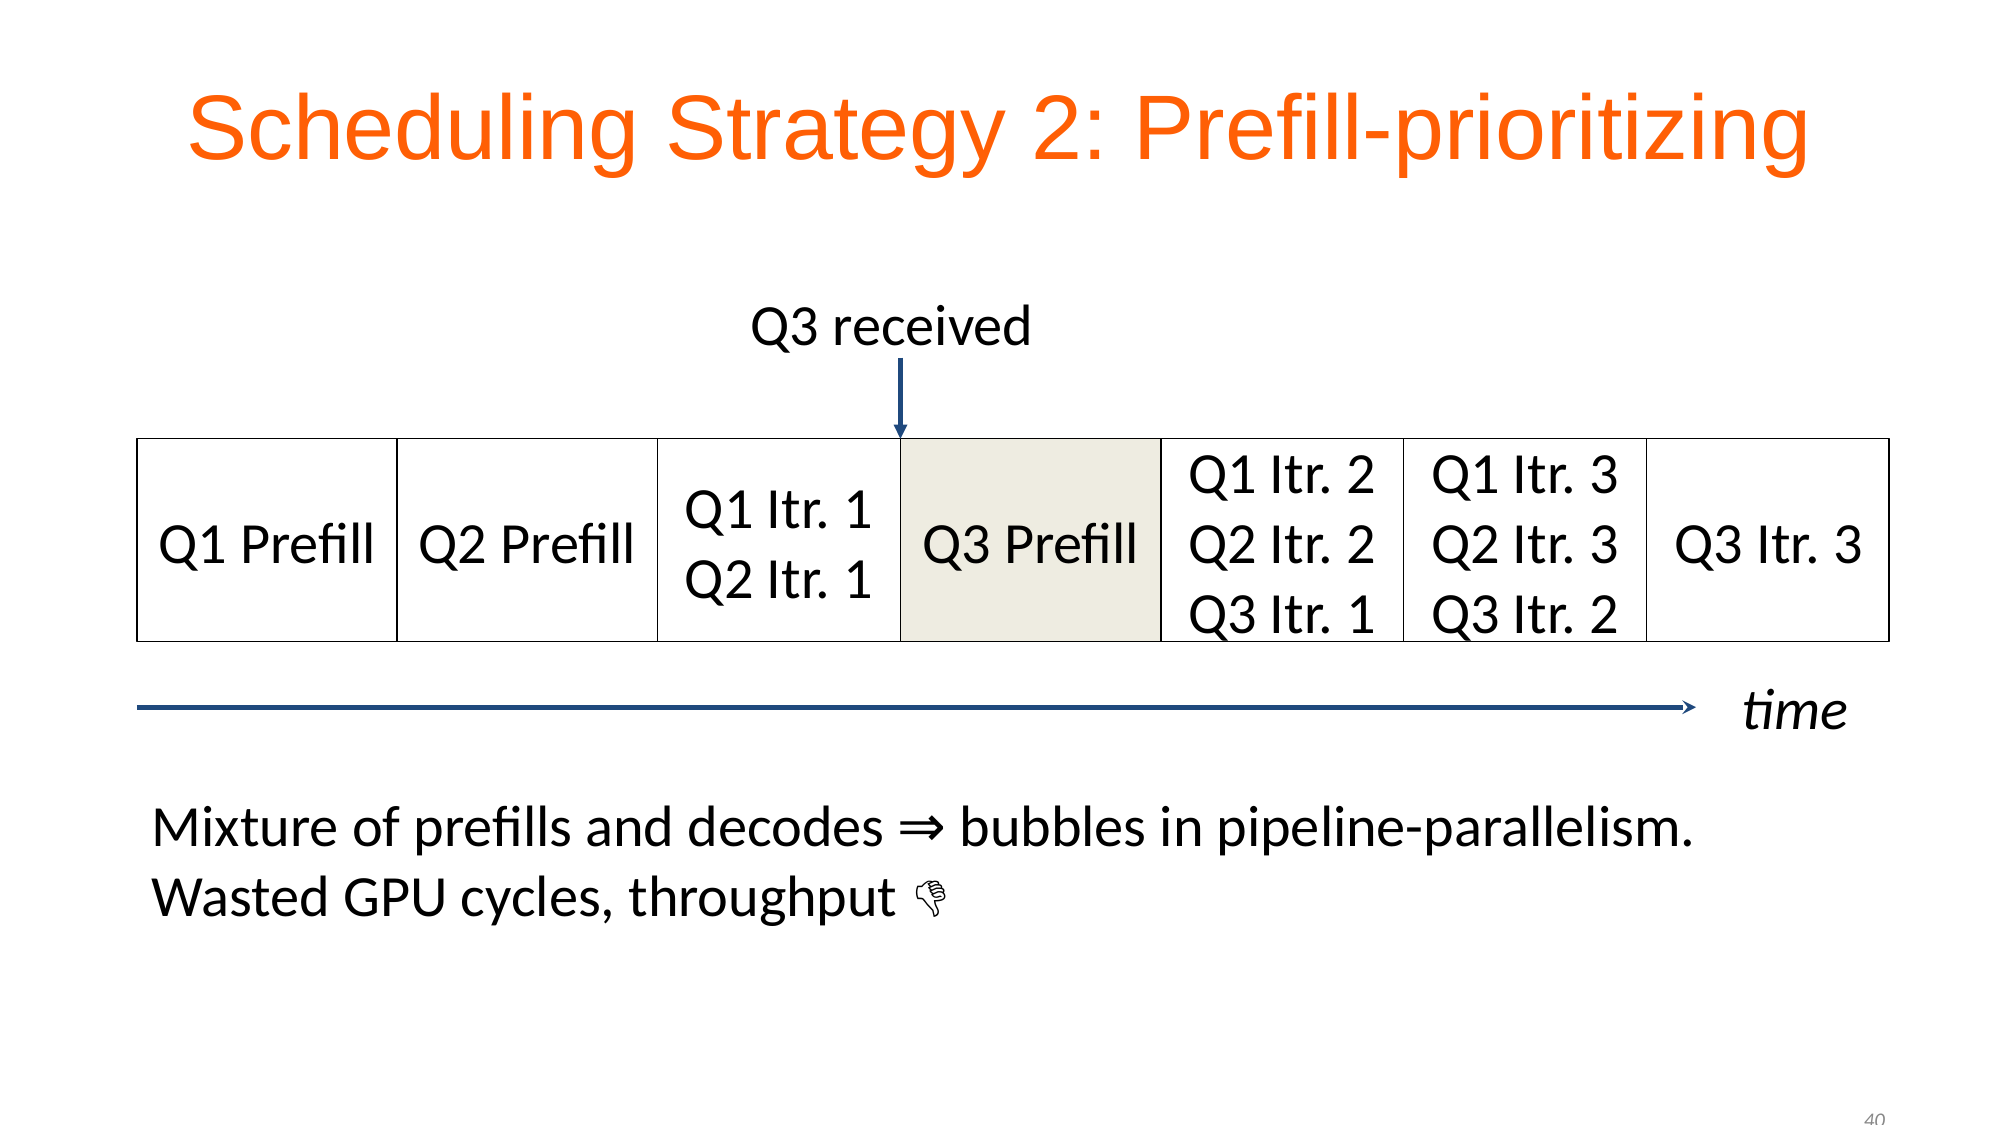

# Scheduling Strategy 2: Prefill-prioritizing
Q3 received
Q1 Prefill
Q2 Prefill
Q1 Itr. 1
Q2 Itr. 1
Q3 Prefill
Q1 Itr. 2
Q2 Itr. 2
Q3 Itr. 1
Q1 Itr. 3
Q2 Itr. 3
Q3 Itr. 2
 Q3 Itr. 3
time
Mixture of prefills and decodes ⇒ bubbles in pipeline-parallelism.
Wasted GPU cycles, throughput 👎
40